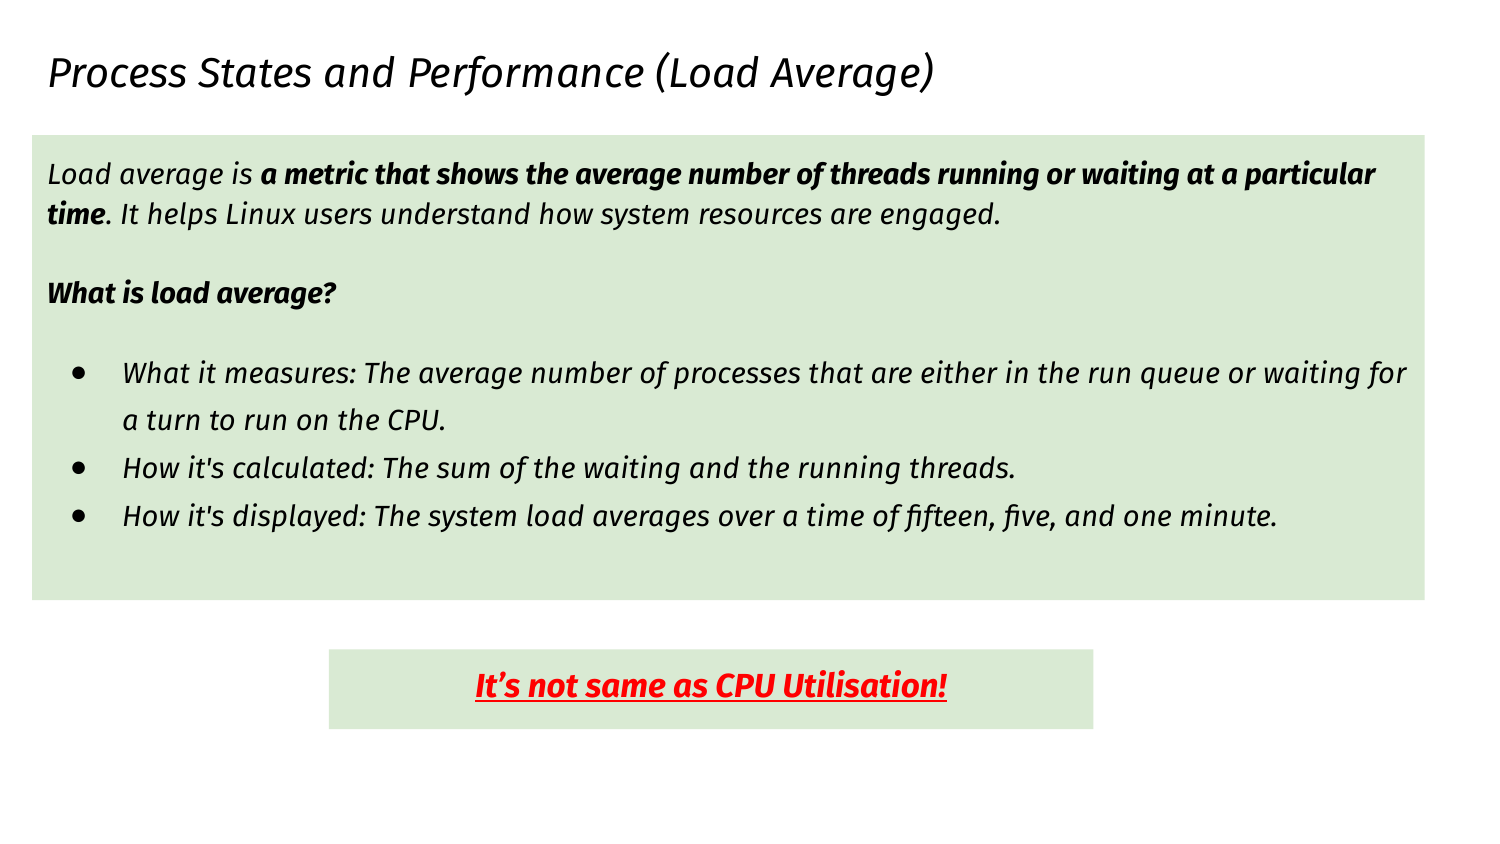

Process States and Performance (Load Average)
Load average is a metric that shows the average number of threads running or waiting at a particular time. It helps Linux users understand how system resources are engaged.
What is load average?
What it measures: The average number of processes that are either in the run queue or waiting for a turn to run on the CPU.
How it's calculated: The sum of the waiting and the running threads.
How it's displayed: The system load averages over a time of fifteen, five, and one minute.

It’s not same as CPU Utilisation!